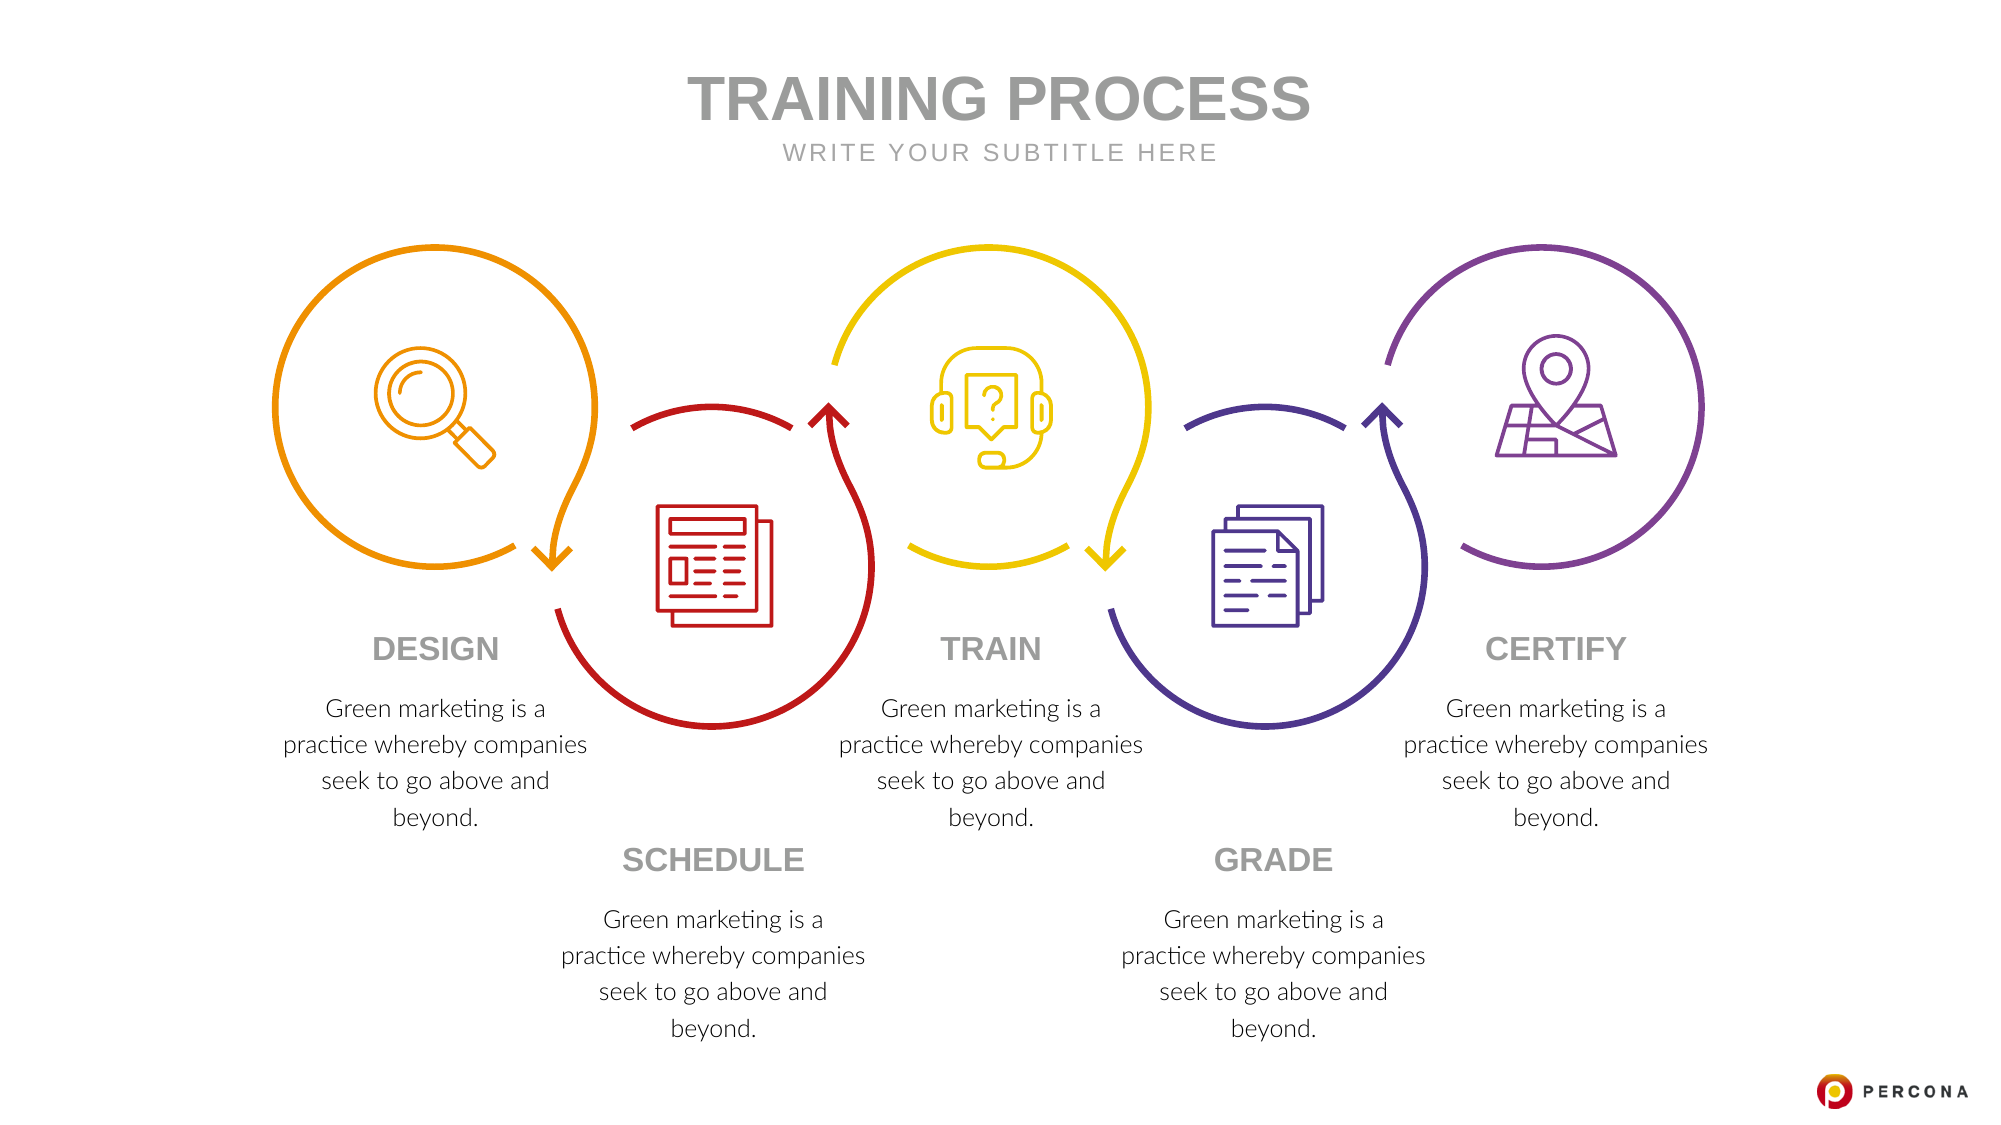

TRAINING PROCESS
WRITE YOUR SUBTITLE HERE

DESIGN
Green marketing is a practice whereby companies seek to go above and beyond.
TRAIN
Green marketing is a practice whereby companies seek to go above and beyond.
CERTIFY
Green marketing is a practice whereby companies seek to go above and beyond.
SCHEDULE
Green marketing is a practice whereby companies seek to go above and beyond.
GRADE
Green marketing is a practice whereby companies seek to go above and beyond.